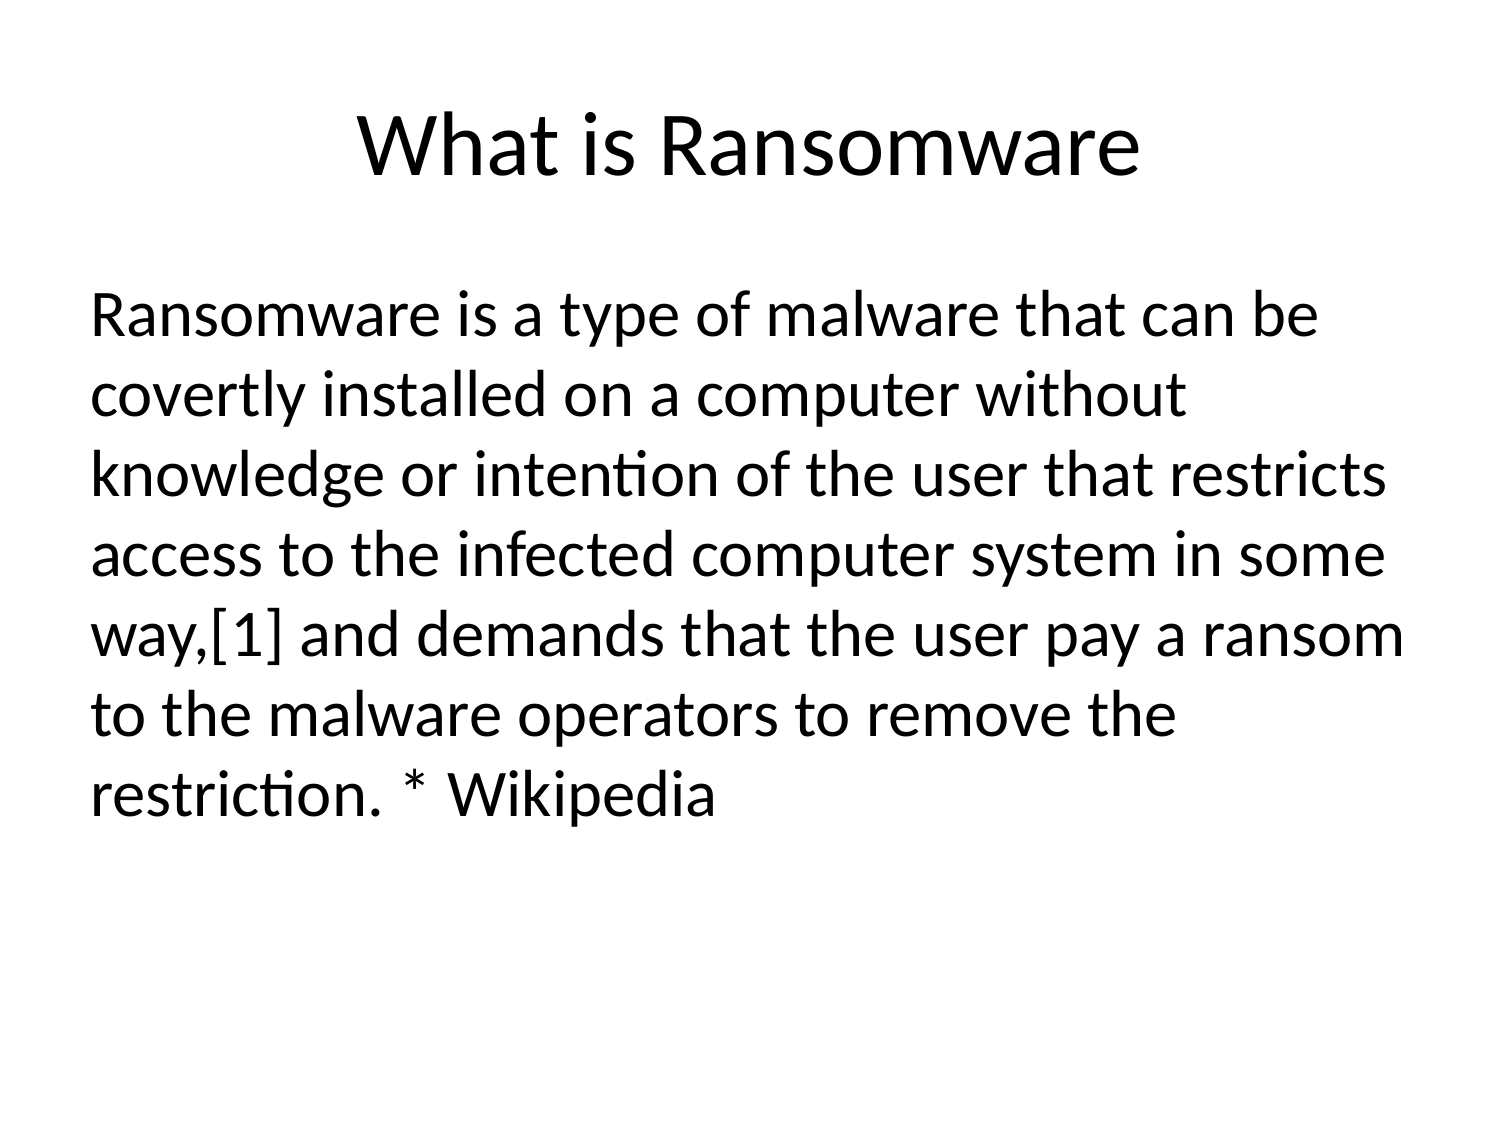

# What is Ransomware
Ransomware is a type of malware that can be covertly installed on a computer without knowledge or intention of the user that restricts access to the infected computer system in some way,[1] and demands that the user pay a ransom to the malware operators to remove the restriction. * Wikipedia